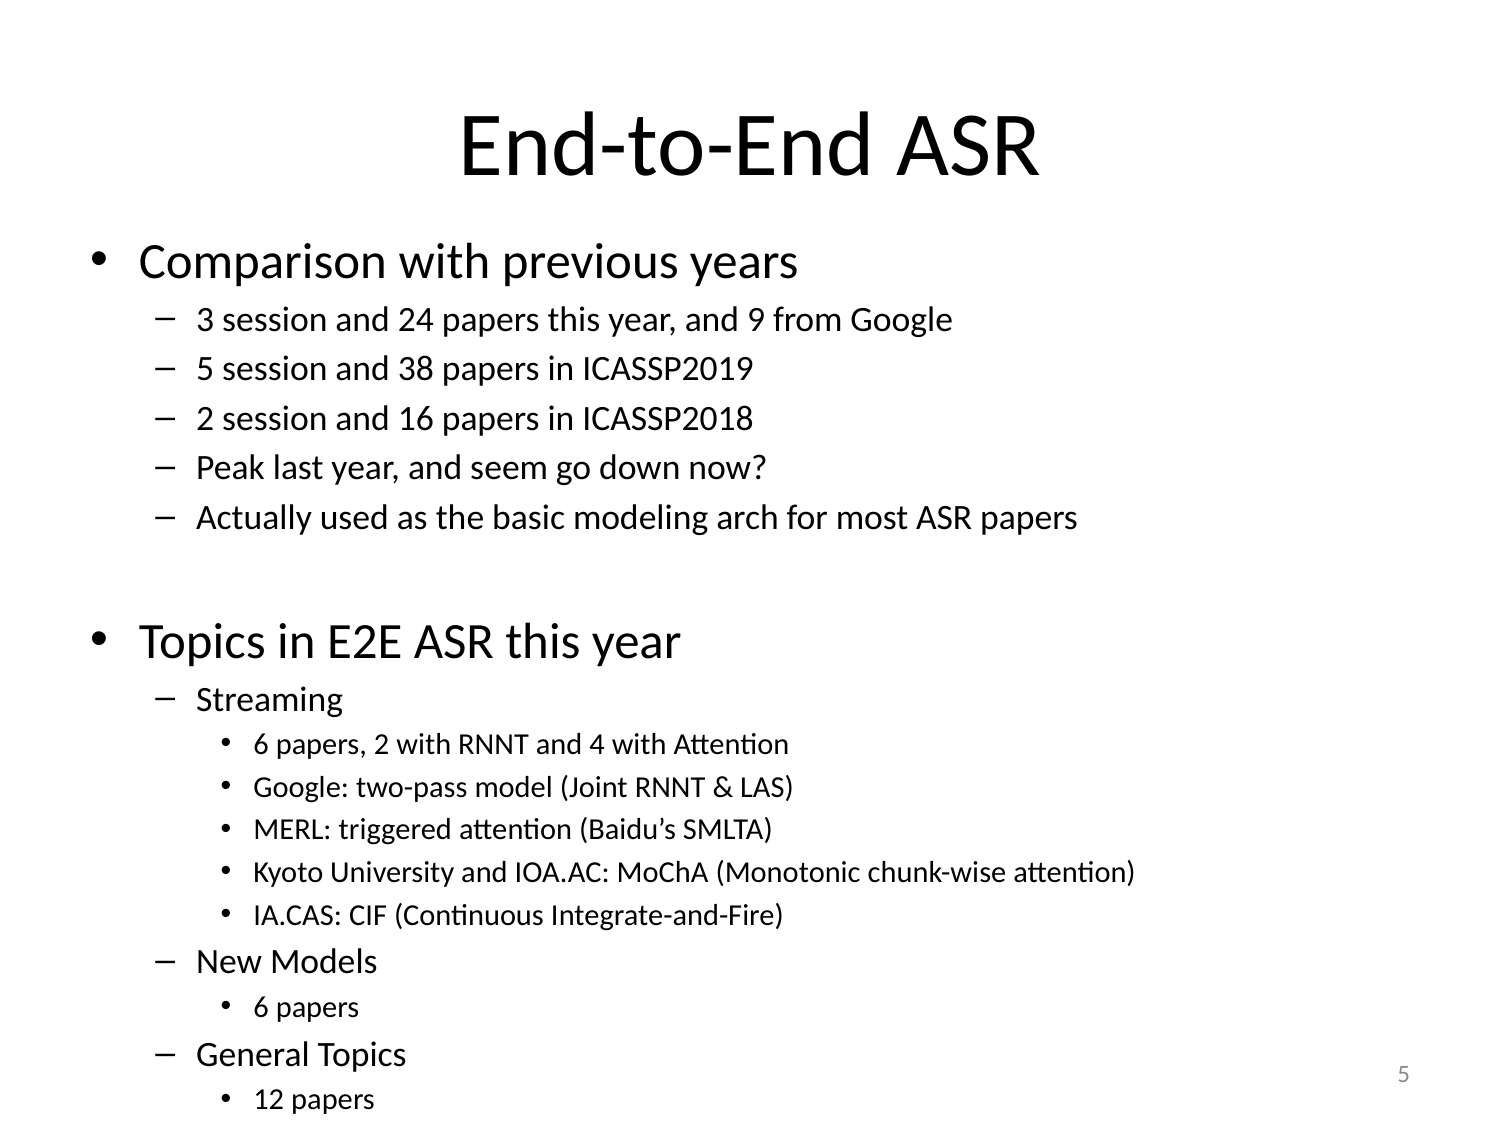

# End-to-End ASR
Comparison with previous years
3 session and 24 papers this year, and 9 from Google
5 session and 38 papers in ICASSP2019
2 session and 16 papers in ICASSP2018
Peak last year, and seem go down now?
Actually used as the basic modeling arch for most ASR papers

Topics in E2E ASR this year
Streaming
6 papers, 2 with RNNT and 4 with Attention
Google: two-pass model (Joint RNNT & LAS)
MERL: triggered attention (Baidu’s SMLTA)
Kyoto University and IOA.AC: MoChA (Monotonic chunk-wise attention)
IA.CAS: CIF (Continuous Integrate-and-Fire)
New Models
6 papers
General Topics
12 papers
5